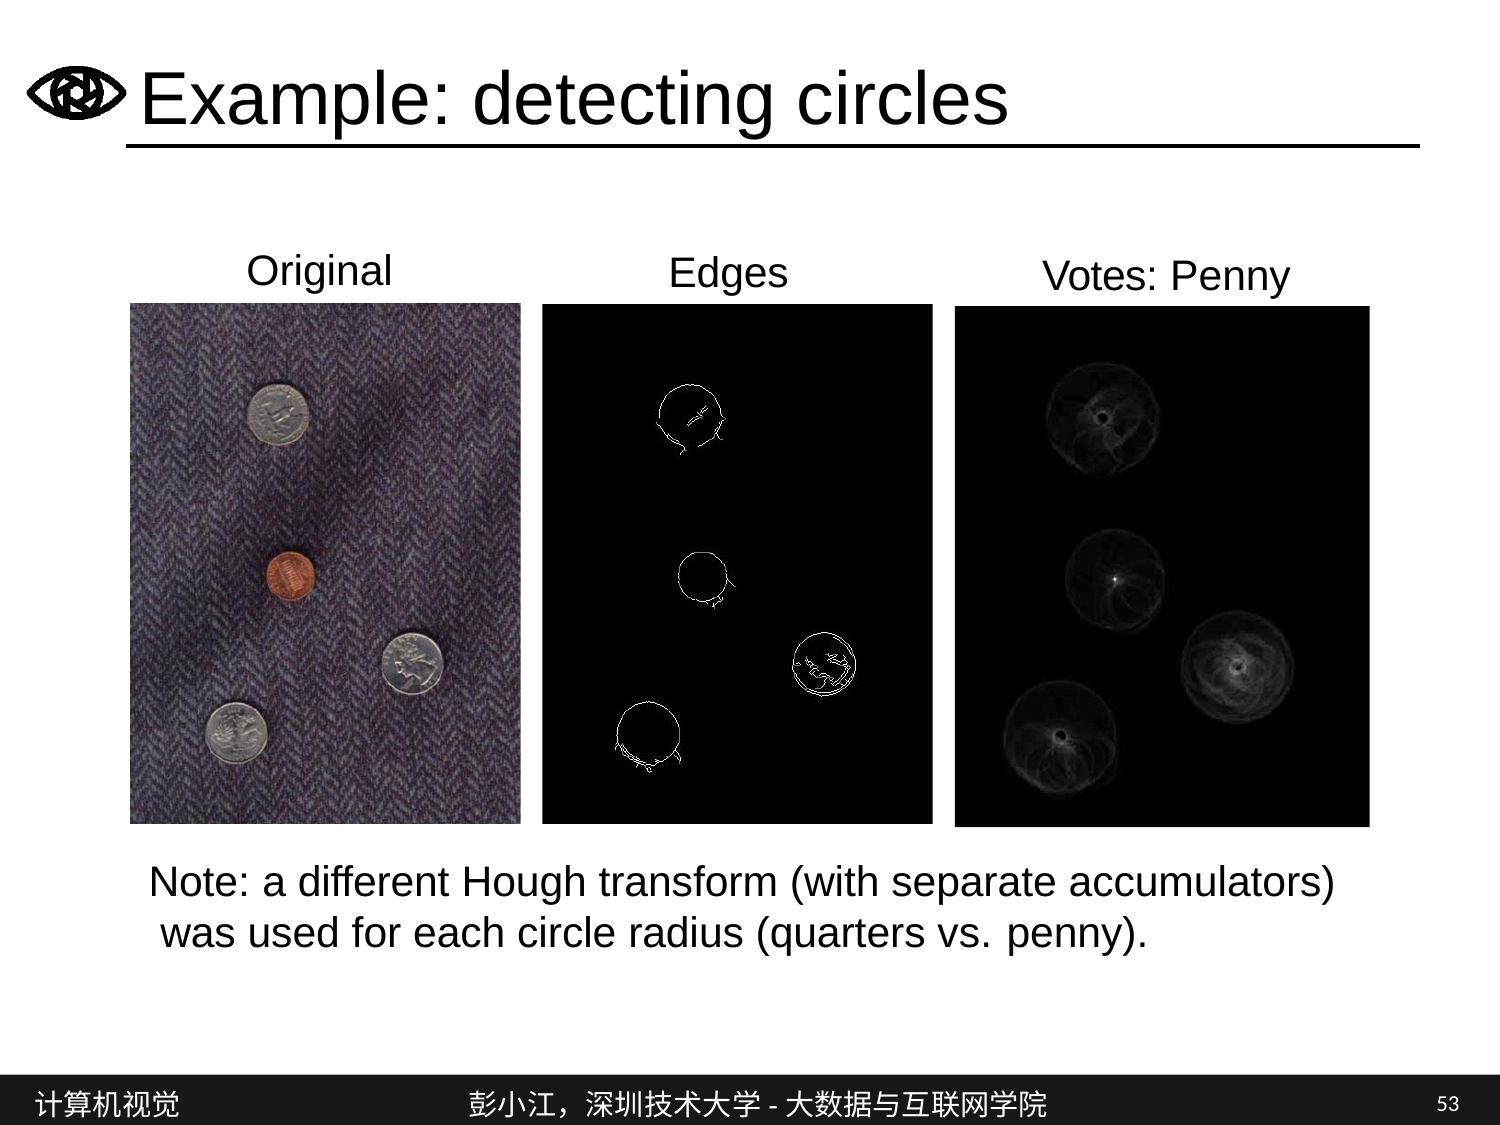

# Example: detecting circles
Original
Edges
Votes: Penny

Note: a different Hough transform (with separate accumulators)  was used for each circle radius (quarters vs. penny).